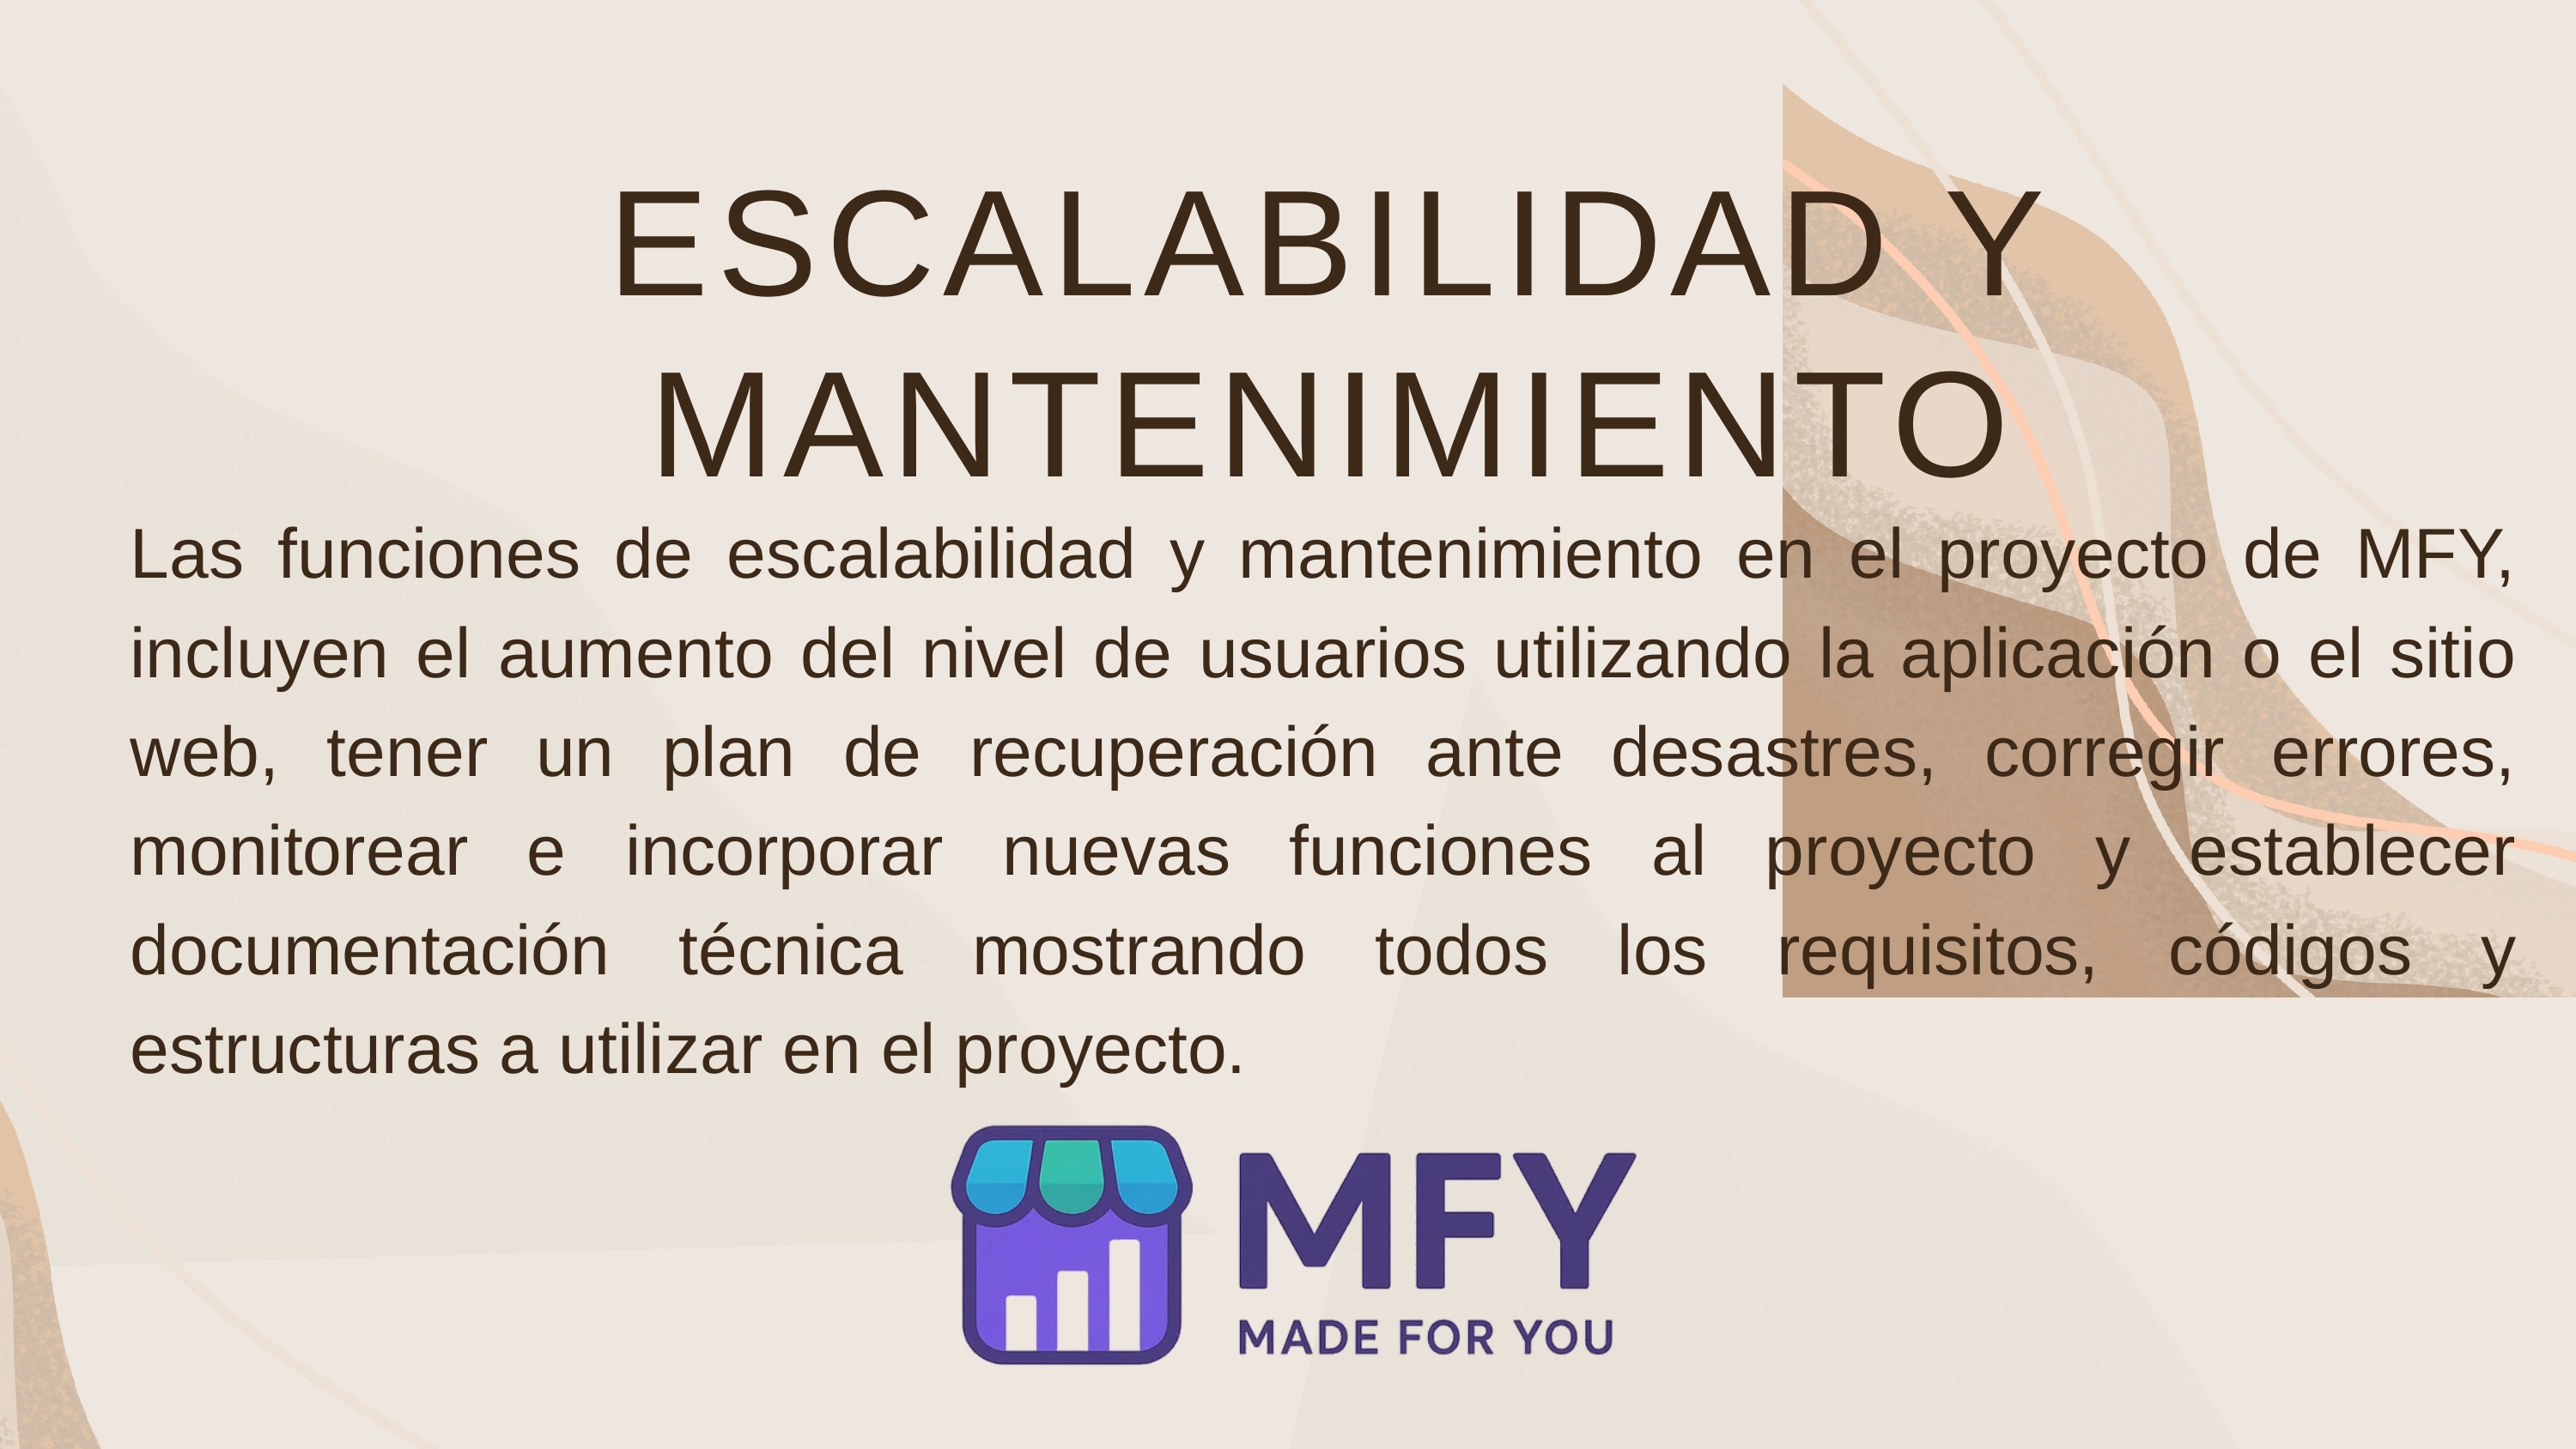

ESCALABILIDAD Y MANTENIMIENTO

Las funciones de escalabilidad y mantenimiento en el proyecto de MFY, incluyen el aumento del nivel de usuarios utilizando la aplicación o el sitio web, tener un plan de recuperación ante desastres, corregir errores, monitorear e incorporar nuevas funciones al proyecto y establecer documentación técnica mostrando todos los requisitos, códigos y estructuras a utilizar en el proyecto.